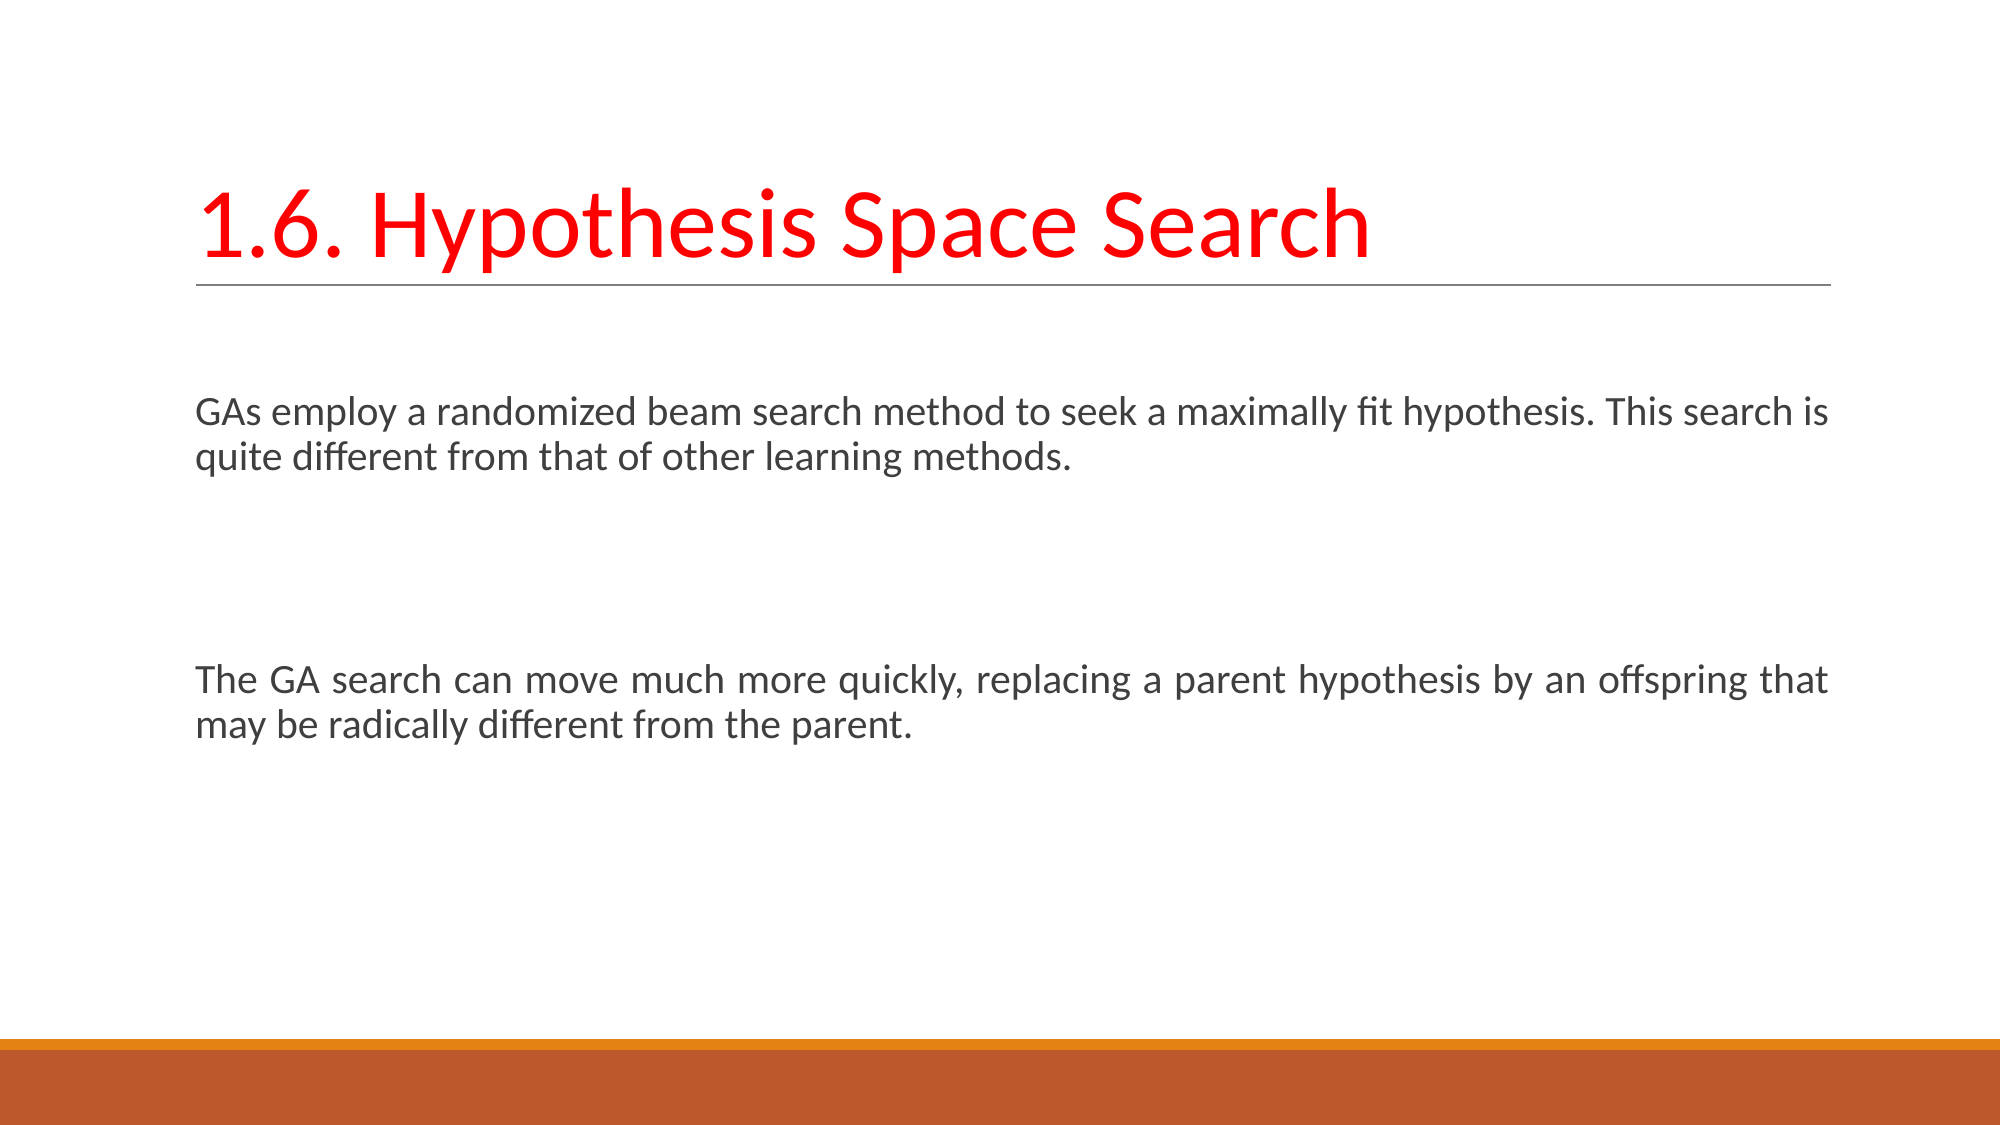

# 1.6. Hypothesis Space Search

GAs employ a randomized beam search method to seek a maximally fit hypothesis. This search is quite different from that of other learning methods.

The GA search can move much more quickly, replacing a parent hypothesis by an offspring that may be radically different from the parent.